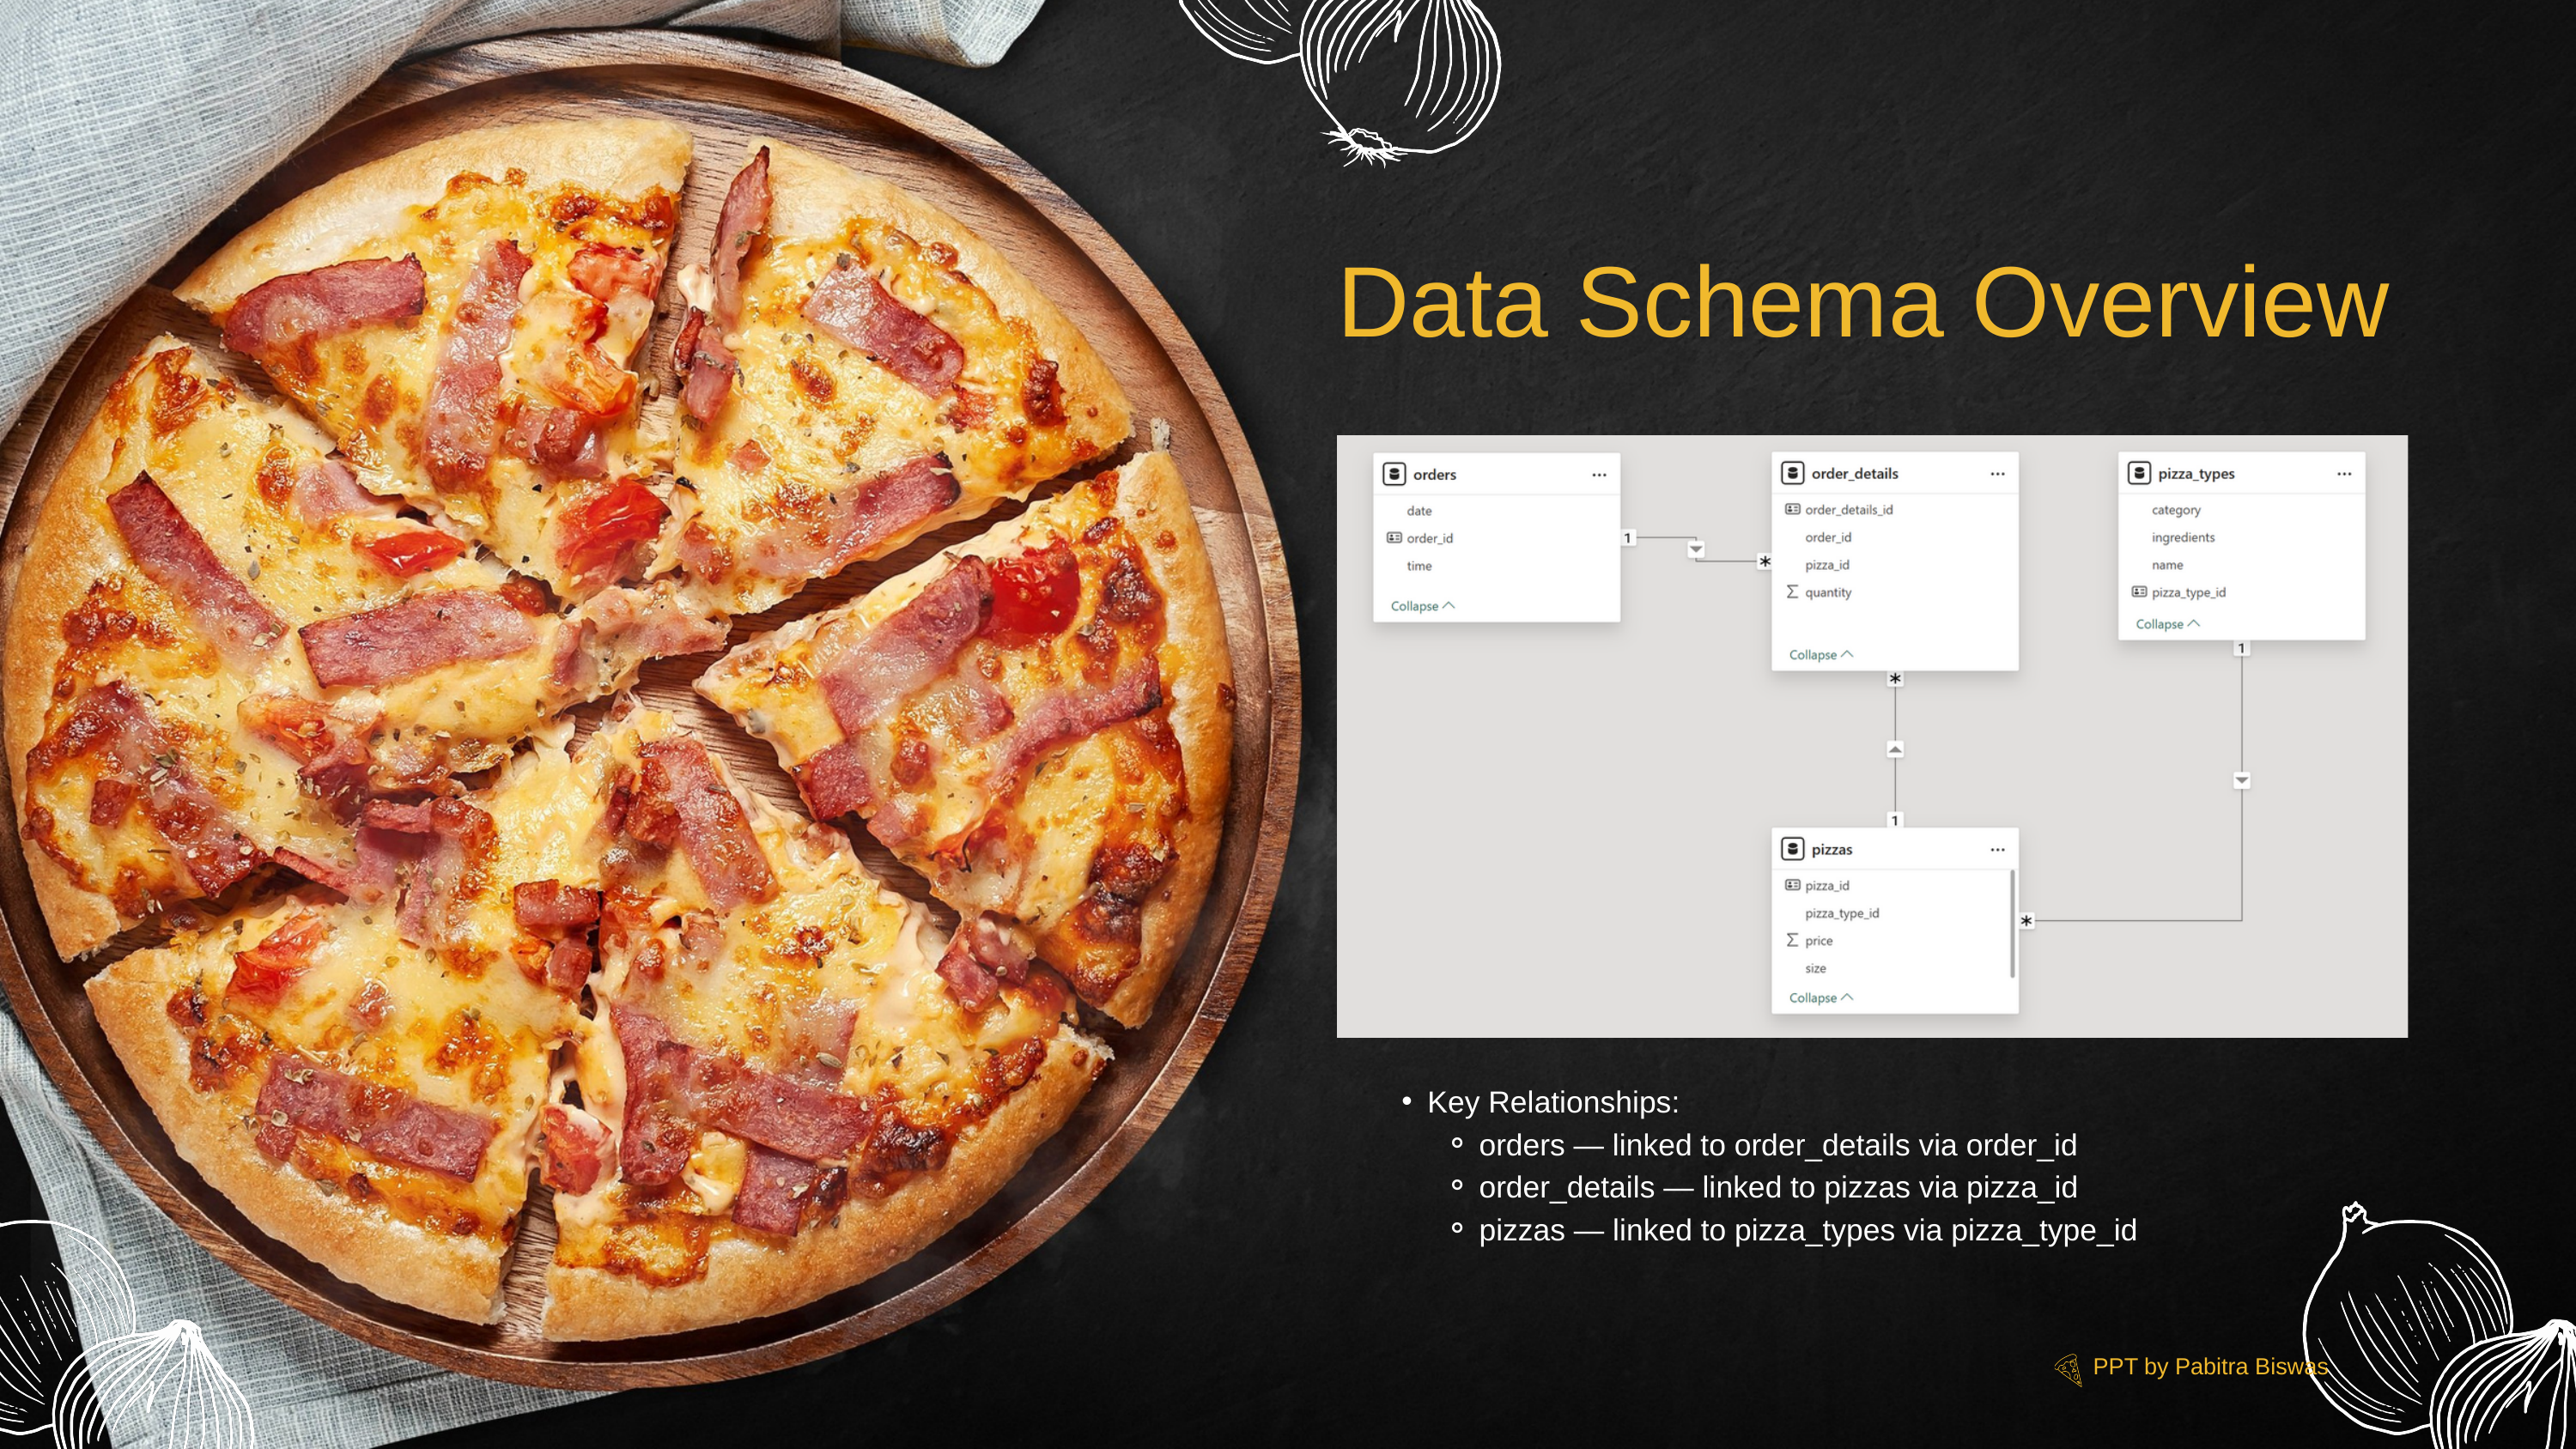

Data Schema Overview

Key Relationships:
orders — linked to order_details via order_id
order_details — linked to pizzas via pizza_id
pizzas — linked to pizza_types via pizza_type_id

PPT by Pabitra Biswas